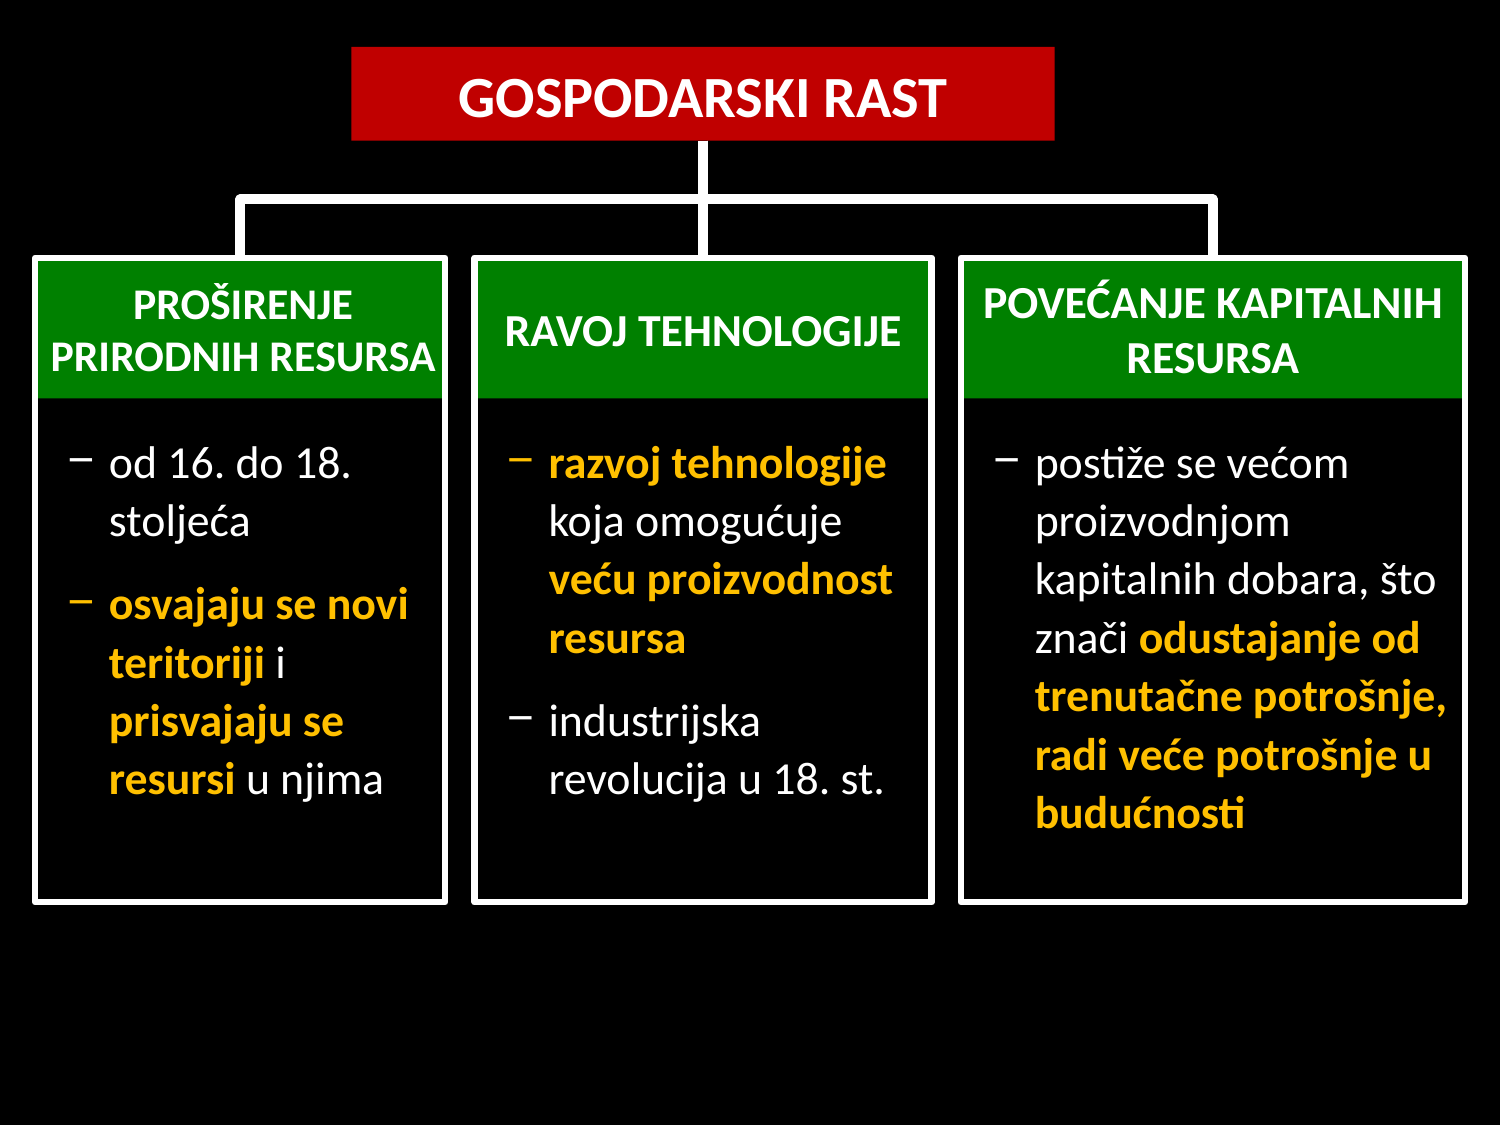

GOSPODARSKI RAST
PROŠIRENJE PRIRODNIH RESURSA

od 16. do 18. stoljeća
osvajaju se novi teritoriji i prisvajaju se resursi u njima
RAVOJ TEHNOLOGIJE

razvoj tehnologije koja omogućuje veću proizvodnost resursa
industrijska revolucija u 18. st.
POVEĆANJE KAPITALNIH RESURSA

postiže se većom proizvodnjom  kapitalnih dobara, što znači odustajanje od trenutačne potrošnje, radi veće potrošnje u budućnosti